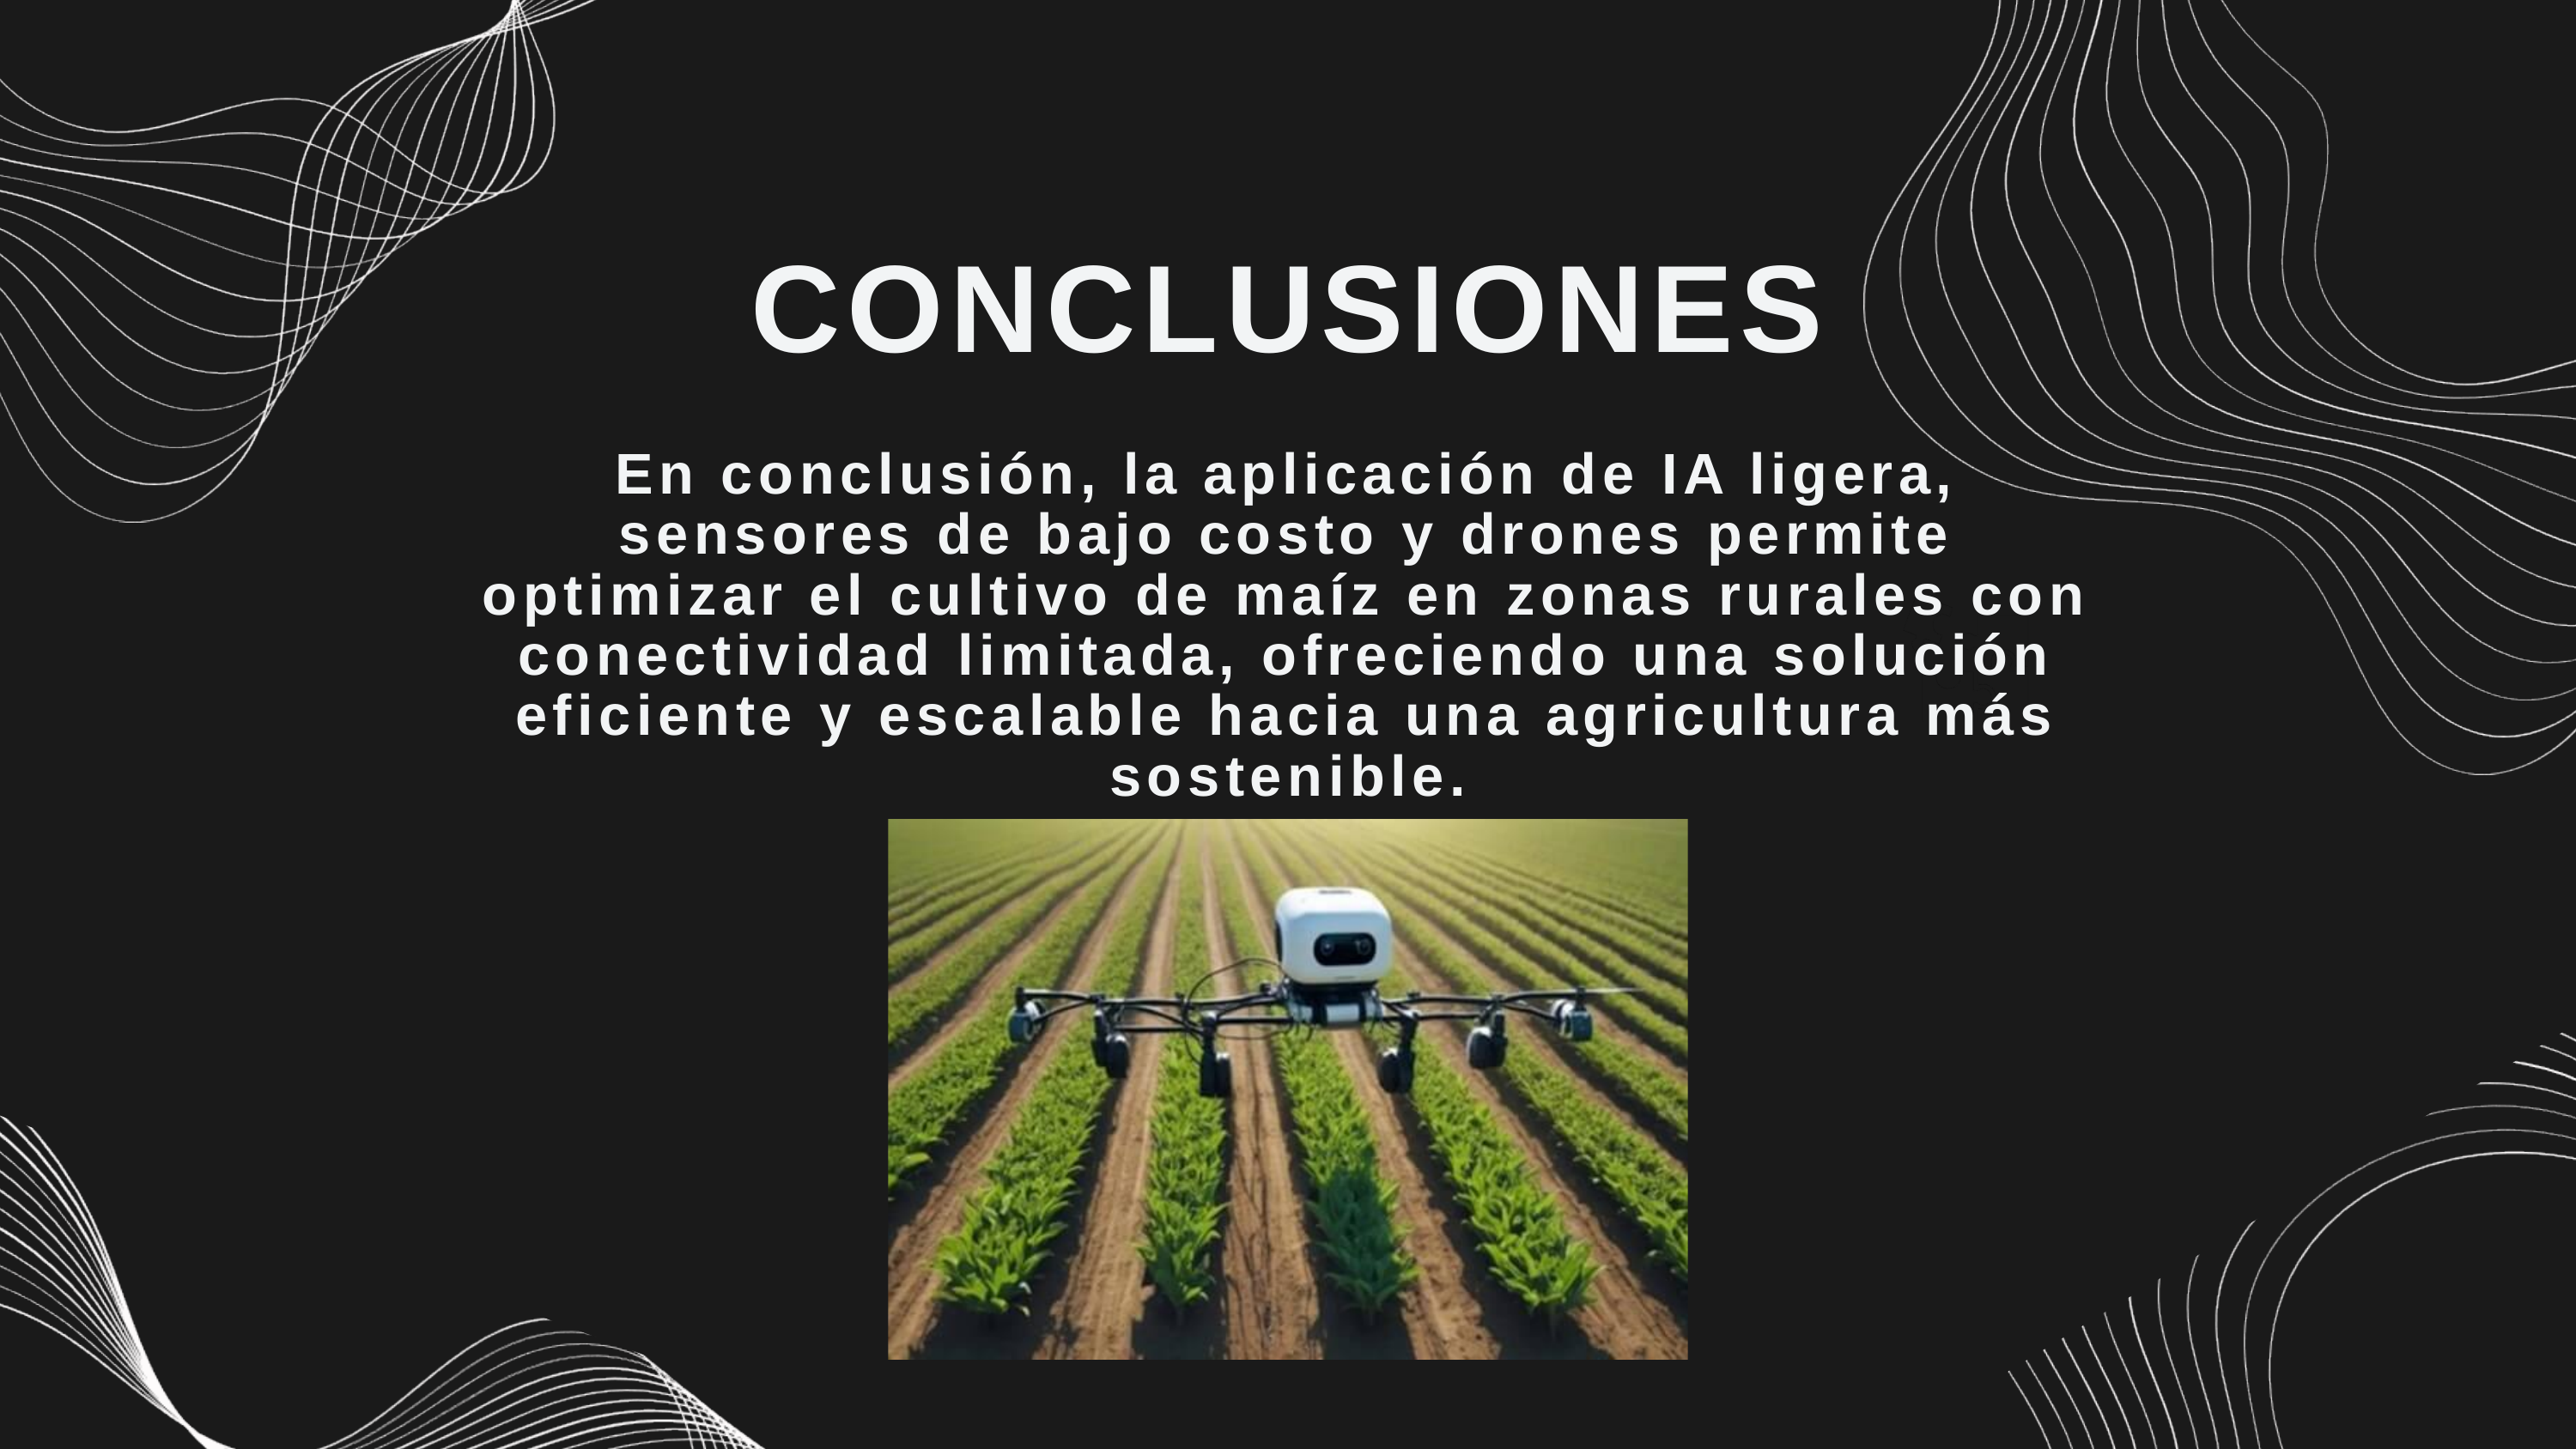

CONCLUSIONES
En conclusión, la aplicación de IA ligera, sensores de bajo costo y drones permite optimizar el cultivo de maíz en zonas rurales con conectividad limitada, ofreciendo una solución eficiente y escalable hacia una agricultura más sostenible.